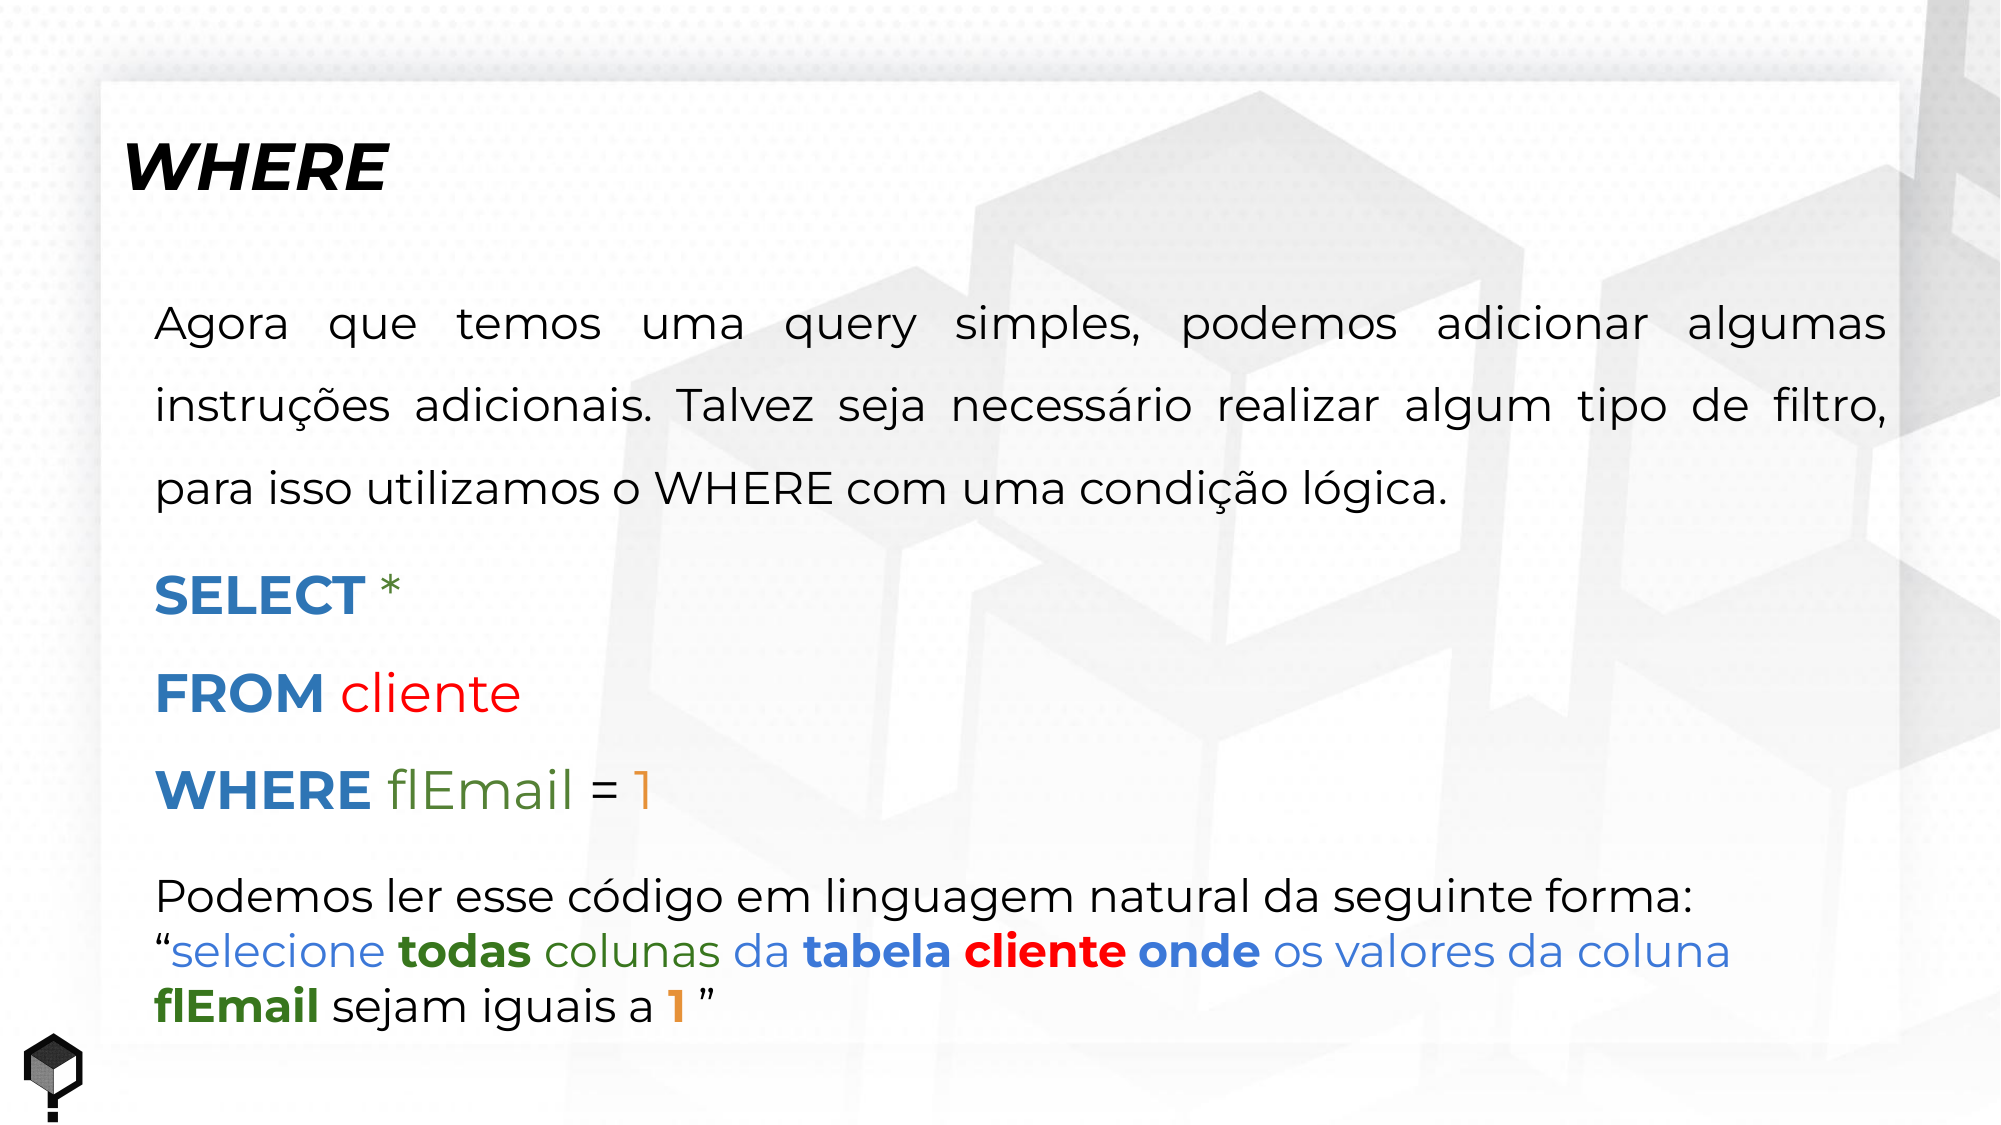

WHERE
Agora que temos uma query simples, podemos adicionar algumas instruções adicionais. Talvez seja necessário realizar algum tipo de filtro, para isso utilizamos o WHERE com uma condição lógica.
SELECT *
FROM cliente
WHERE flEmail = 1
Podemos ler esse código em linguagem natural da seguinte forma: “selecione todas colunas da tabela cliente onde os valores da coluna flEmail sejam iguais a 1 ”